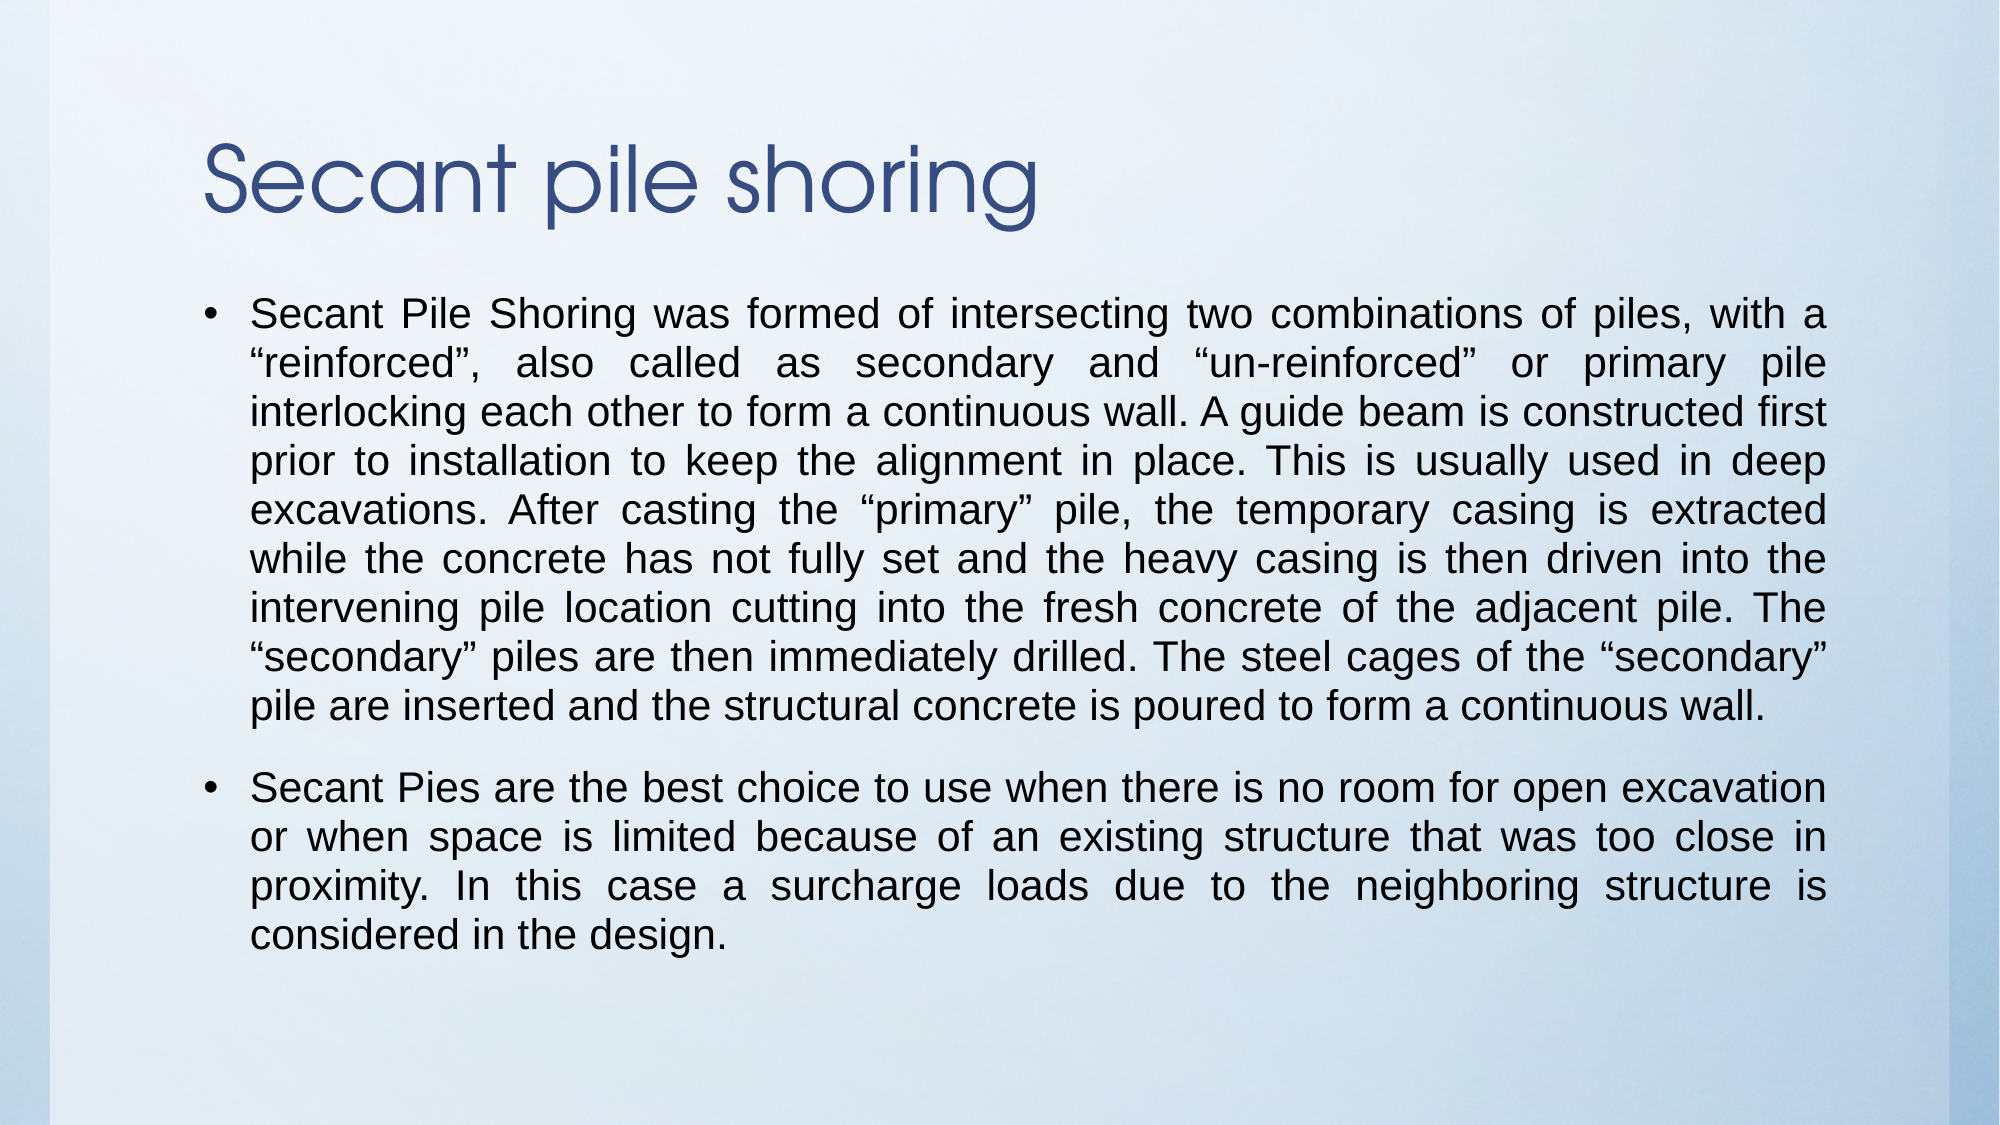

# Secant pile shoring
Secant Pile Shoring was formed of intersecting two combinations of piles, with a “reinforced”, also called as secondary and “un-reinforced” or primary pile interlocking each other to form a continuous wall. A guide beam is constructed first prior to installation to keep the alignment in place. This is usually used in deep excavations. After casting the “primary” pile, the temporary casing is extracted while the concrete has not fully set and the heavy casing is then driven into the intervening pile location cutting into the fresh concrete of the adjacent pile. The “secondary” piles are then immediately drilled. The steel cages of the “secondary” pile are inserted and the structural concrete is poured to form a continuous wall.
Secant Pies are the best choice to use when there is no room for open excavation or when space is limited because of an existing structure that was too close in proximity. In this case a surcharge loads due to the neighboring structure is considered in the design.